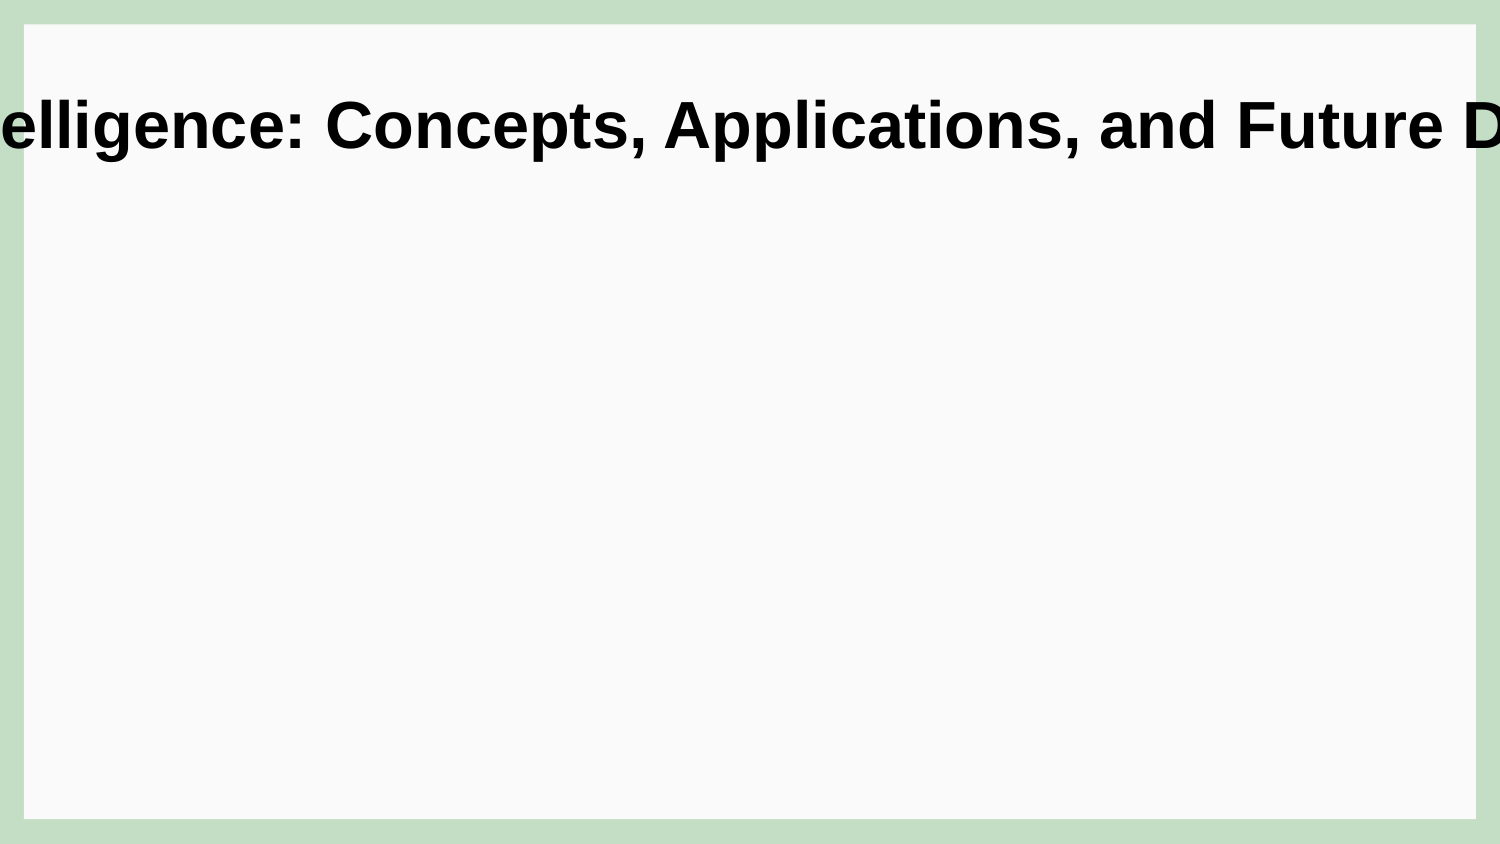

Artificial Intelligence: Concepts, Applications, and Future Directions